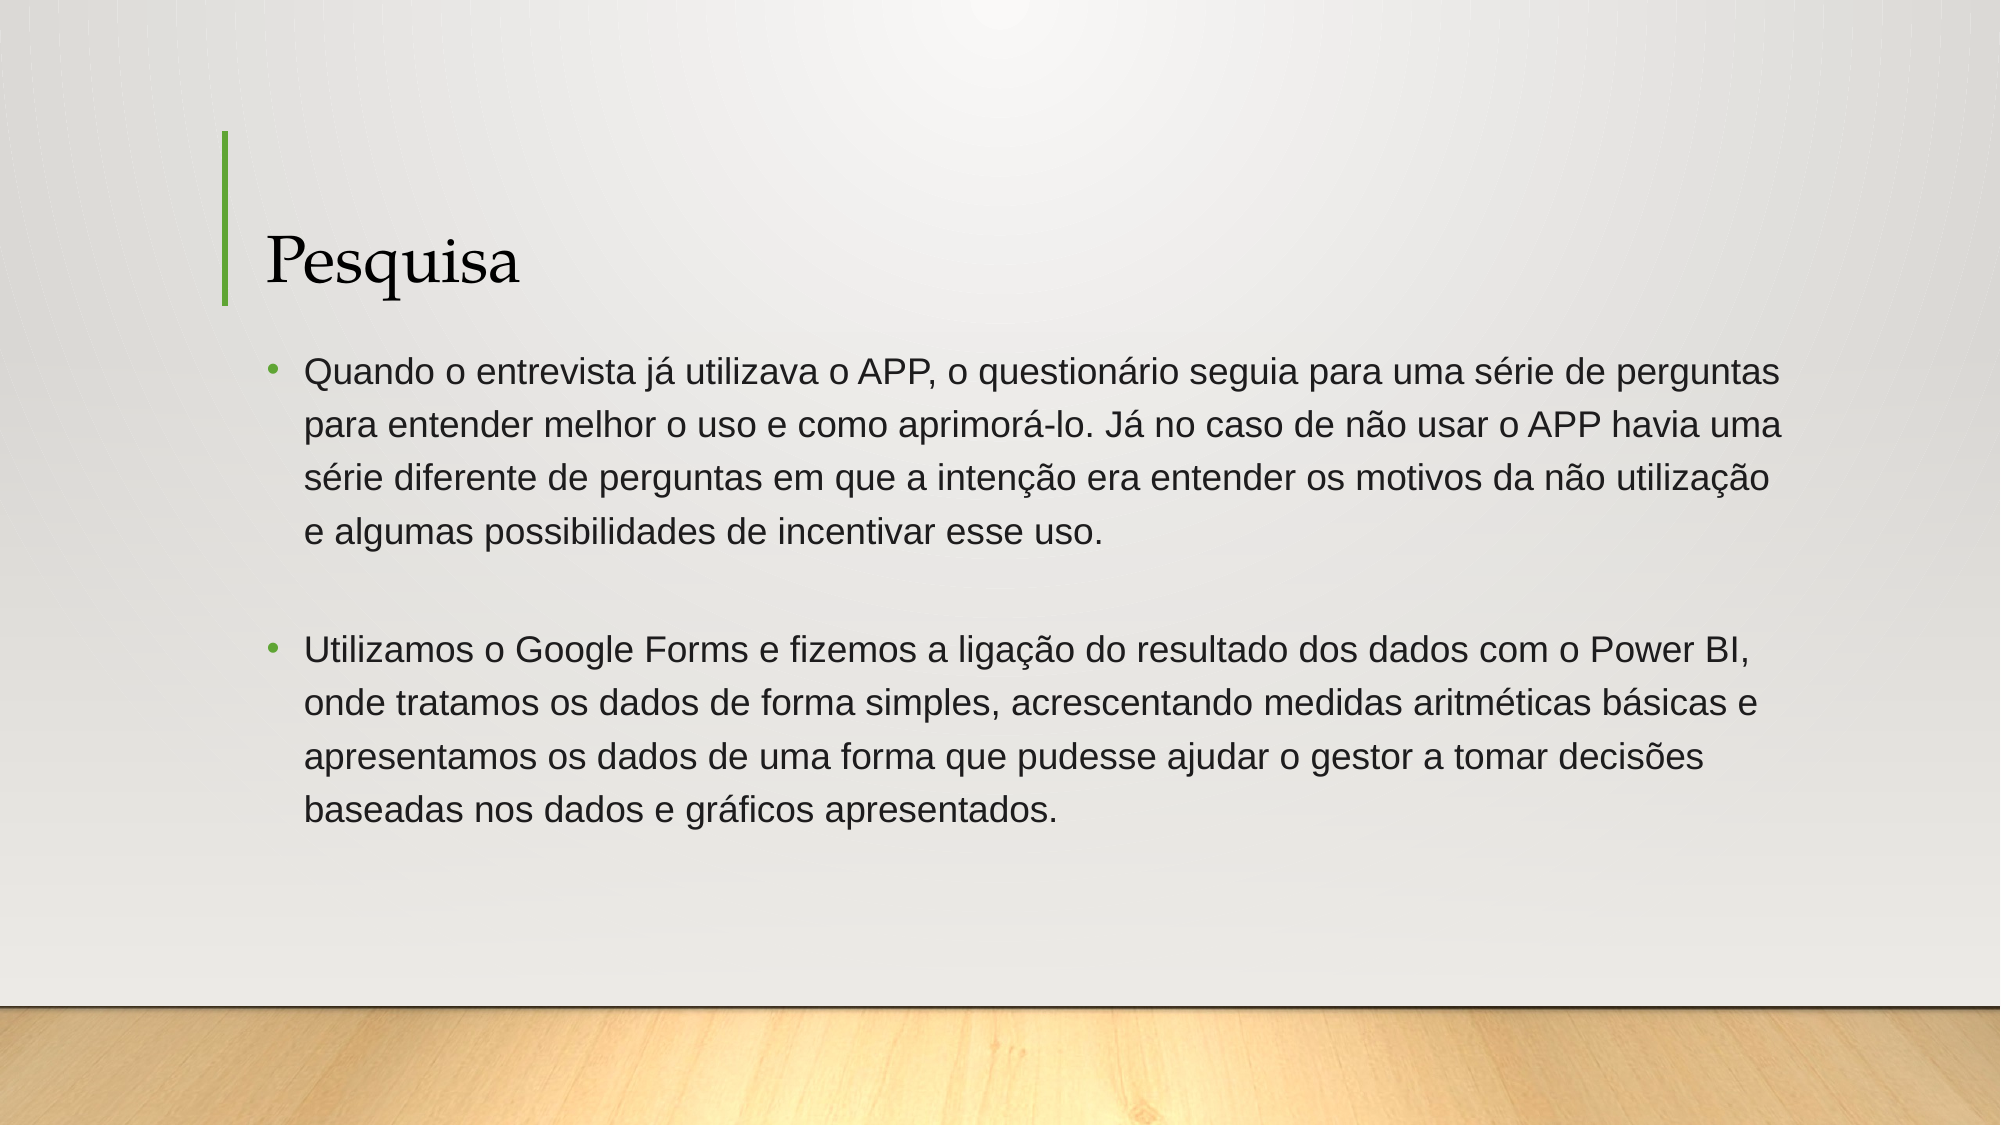

# Pesquisa
Quando o entrevista já utilizava o APP, o questionário seguia para uma série de perguntas para entender melhor o uso e como aprimorá-lo. Já no caso de não usar o APP havia uma série diferente de perguntas em que a intenção era entender os motivos da não utilização e algumas possibilidades de incentivar esse uso.
Utilizamos o Google Forms e fizemos a ligação do resultado dos dados com o Power BI, onde tratamos os dados de forma simples, acrescentando medidas aritméticas básicas e apresentamos os dados de uma forma que pudesse ajudar o gestor a tomar decisões baseadas nos dados e gráficos apresentados.